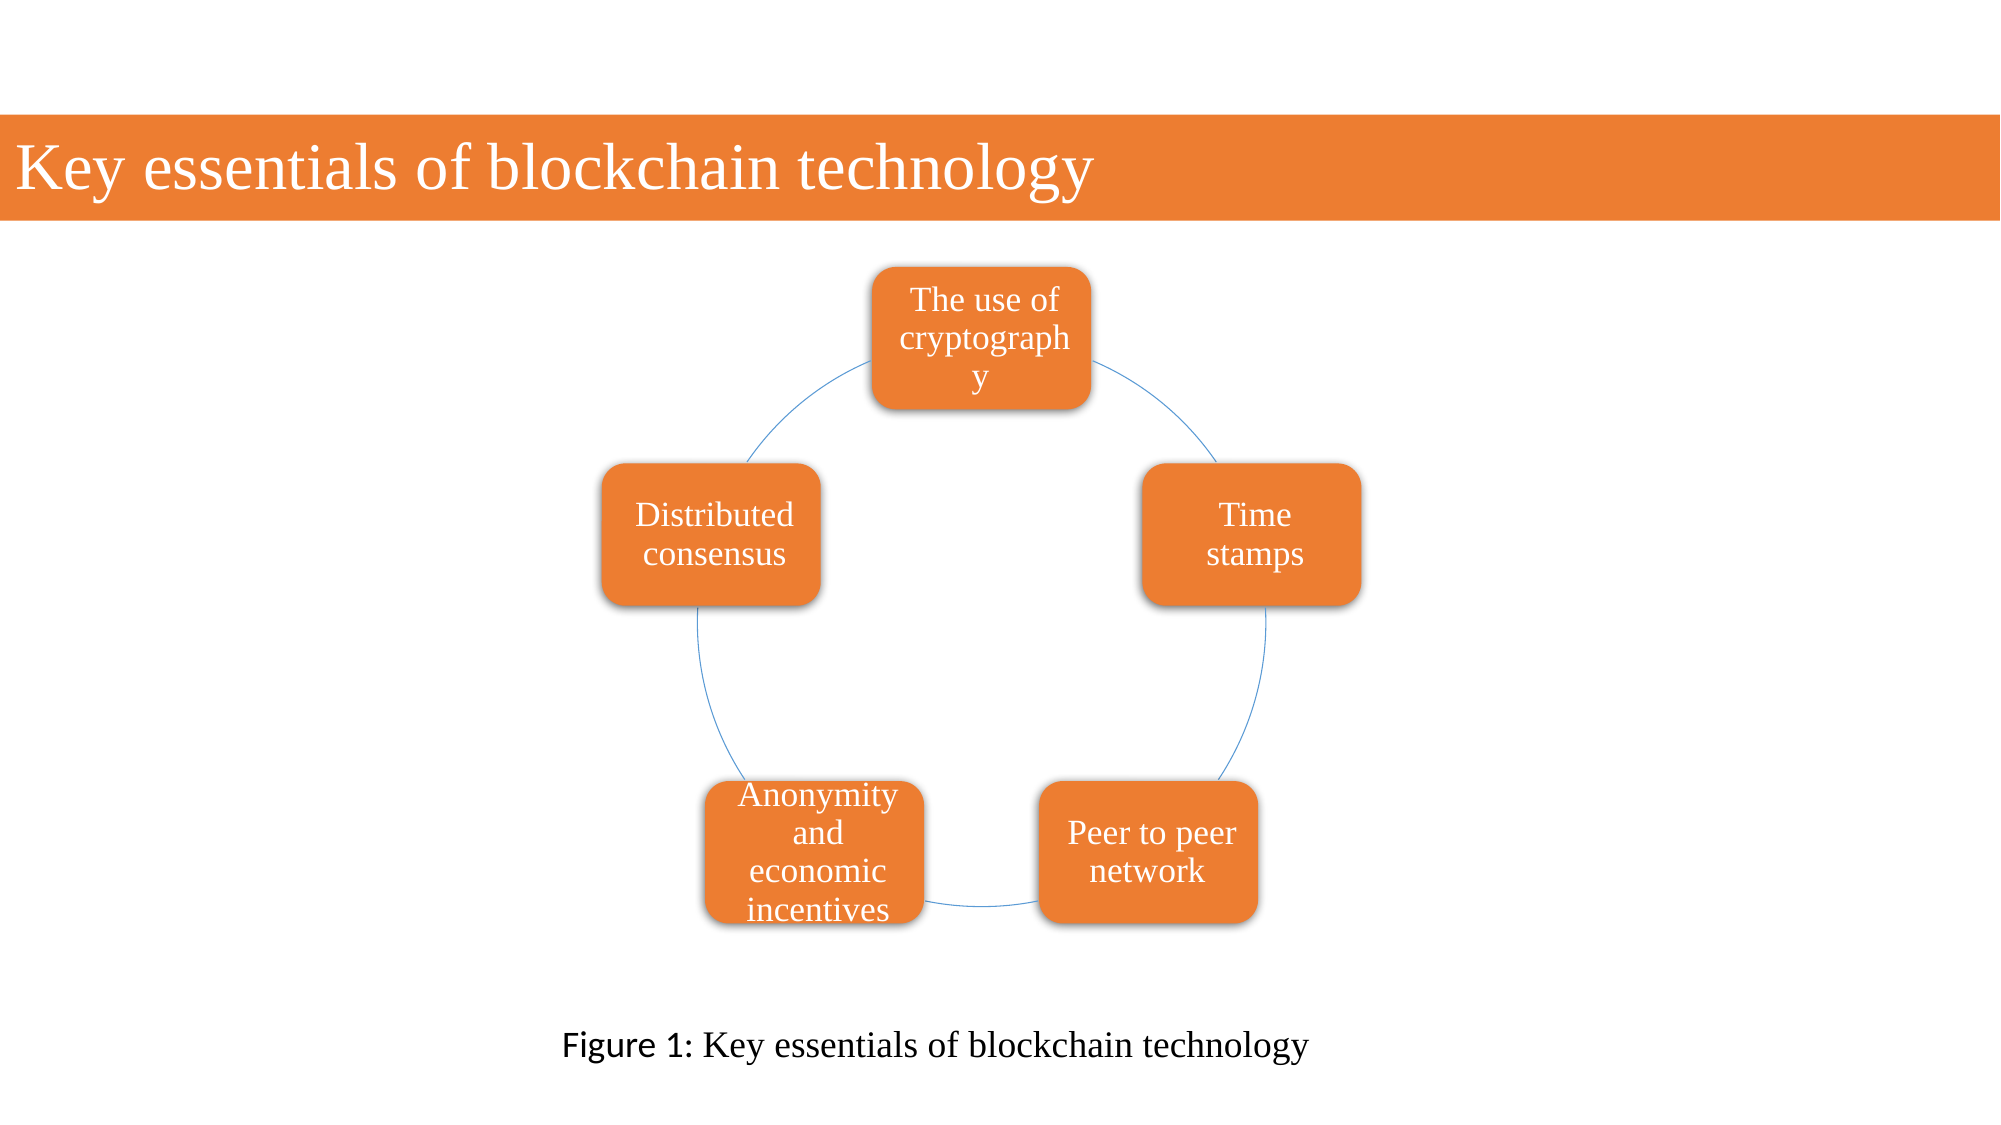

# Key essentials of blockchain technology

The use of cryptography
Time stamps
Peer to peer network
Anonymity and economic incentives
Distributed consensus
Figure 1: Key essentials of blockchain technology